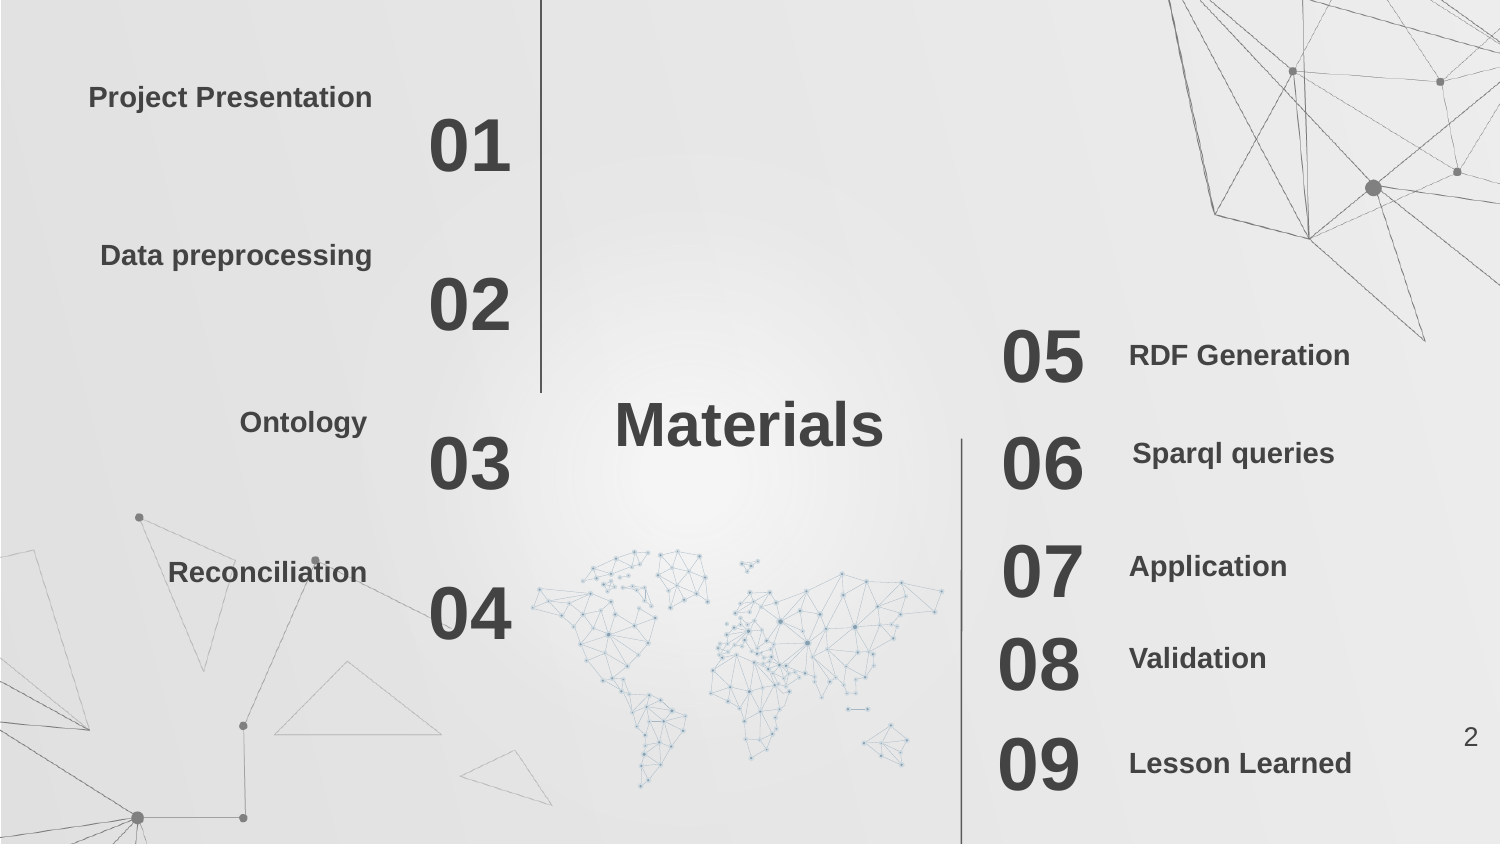

Project Presentation
01

Data preprocessing
02

RDF Generation
05
# Materials
Ontology
03
06
Sparql queries

Application
Reconciliation
07

04
Validation

08
Lesson Learned
2
09